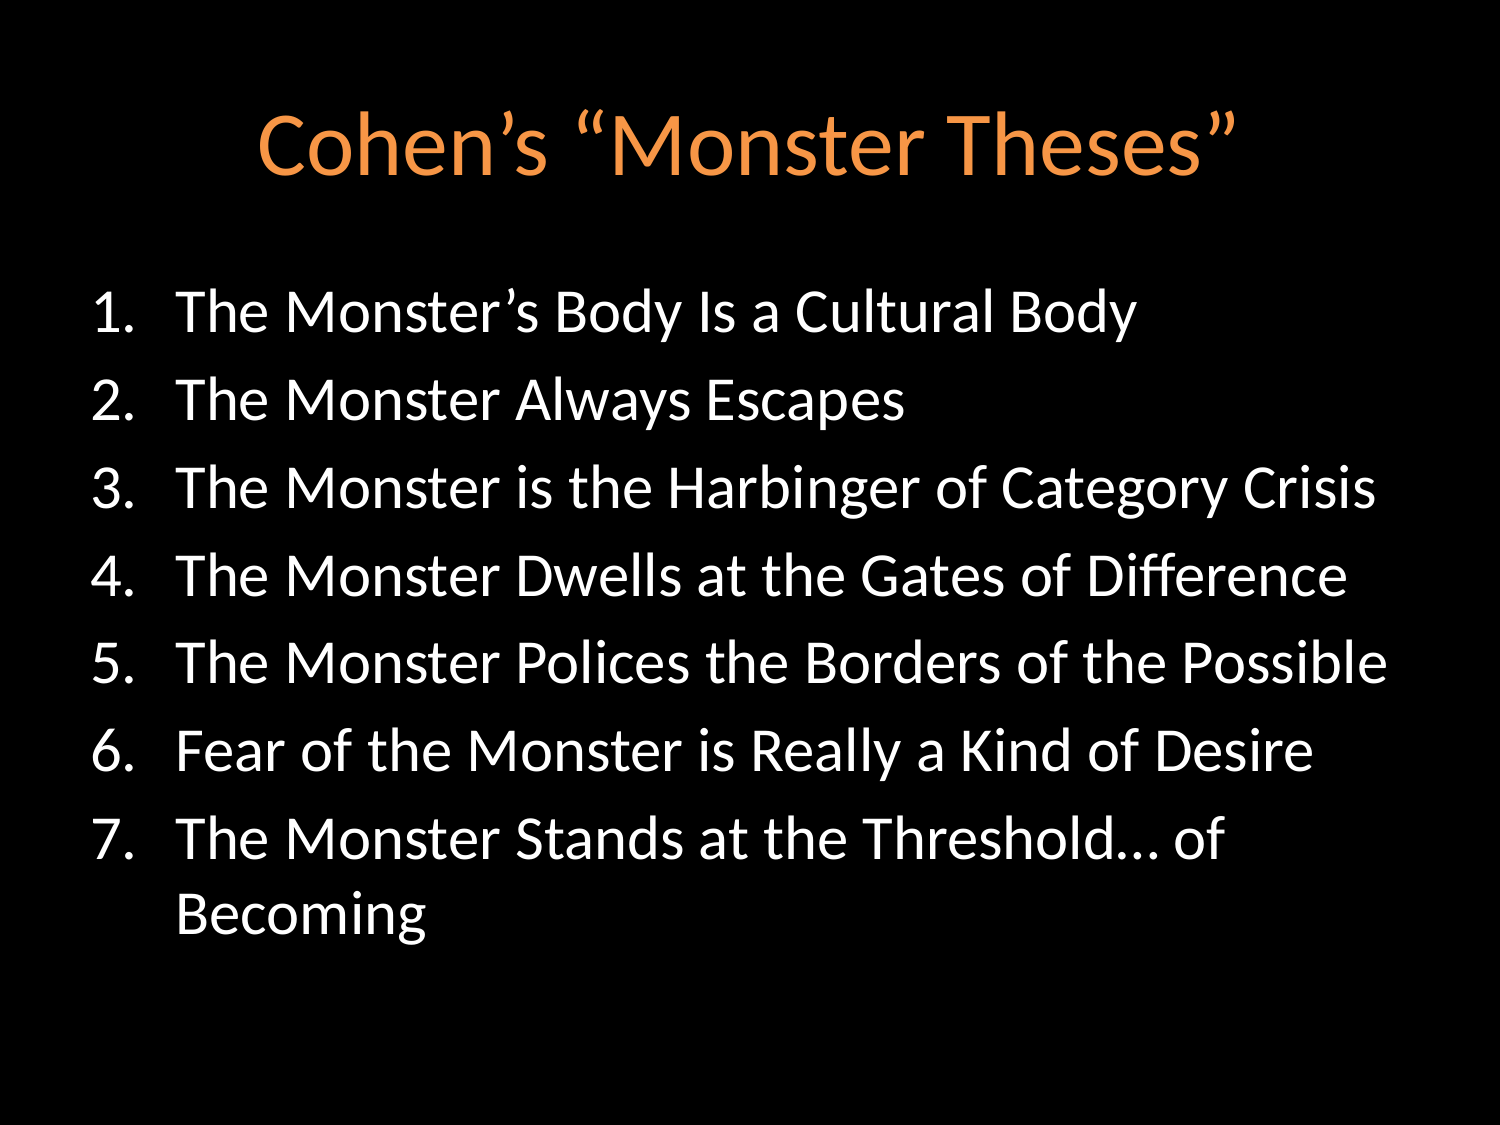

# Cohen’s “Monster Theses”
The Monster’s Body Is a Cultural Body
The Monster Always Escapes
The Monster is the Harbinger of Category Crisis
The Monster Dwells at the Gates of Difference
The Monster Polices the Borders of the Possible
Fear of the Monster is Really a Kind of Desire
The Monster Stands at the Threshold… of Becoming